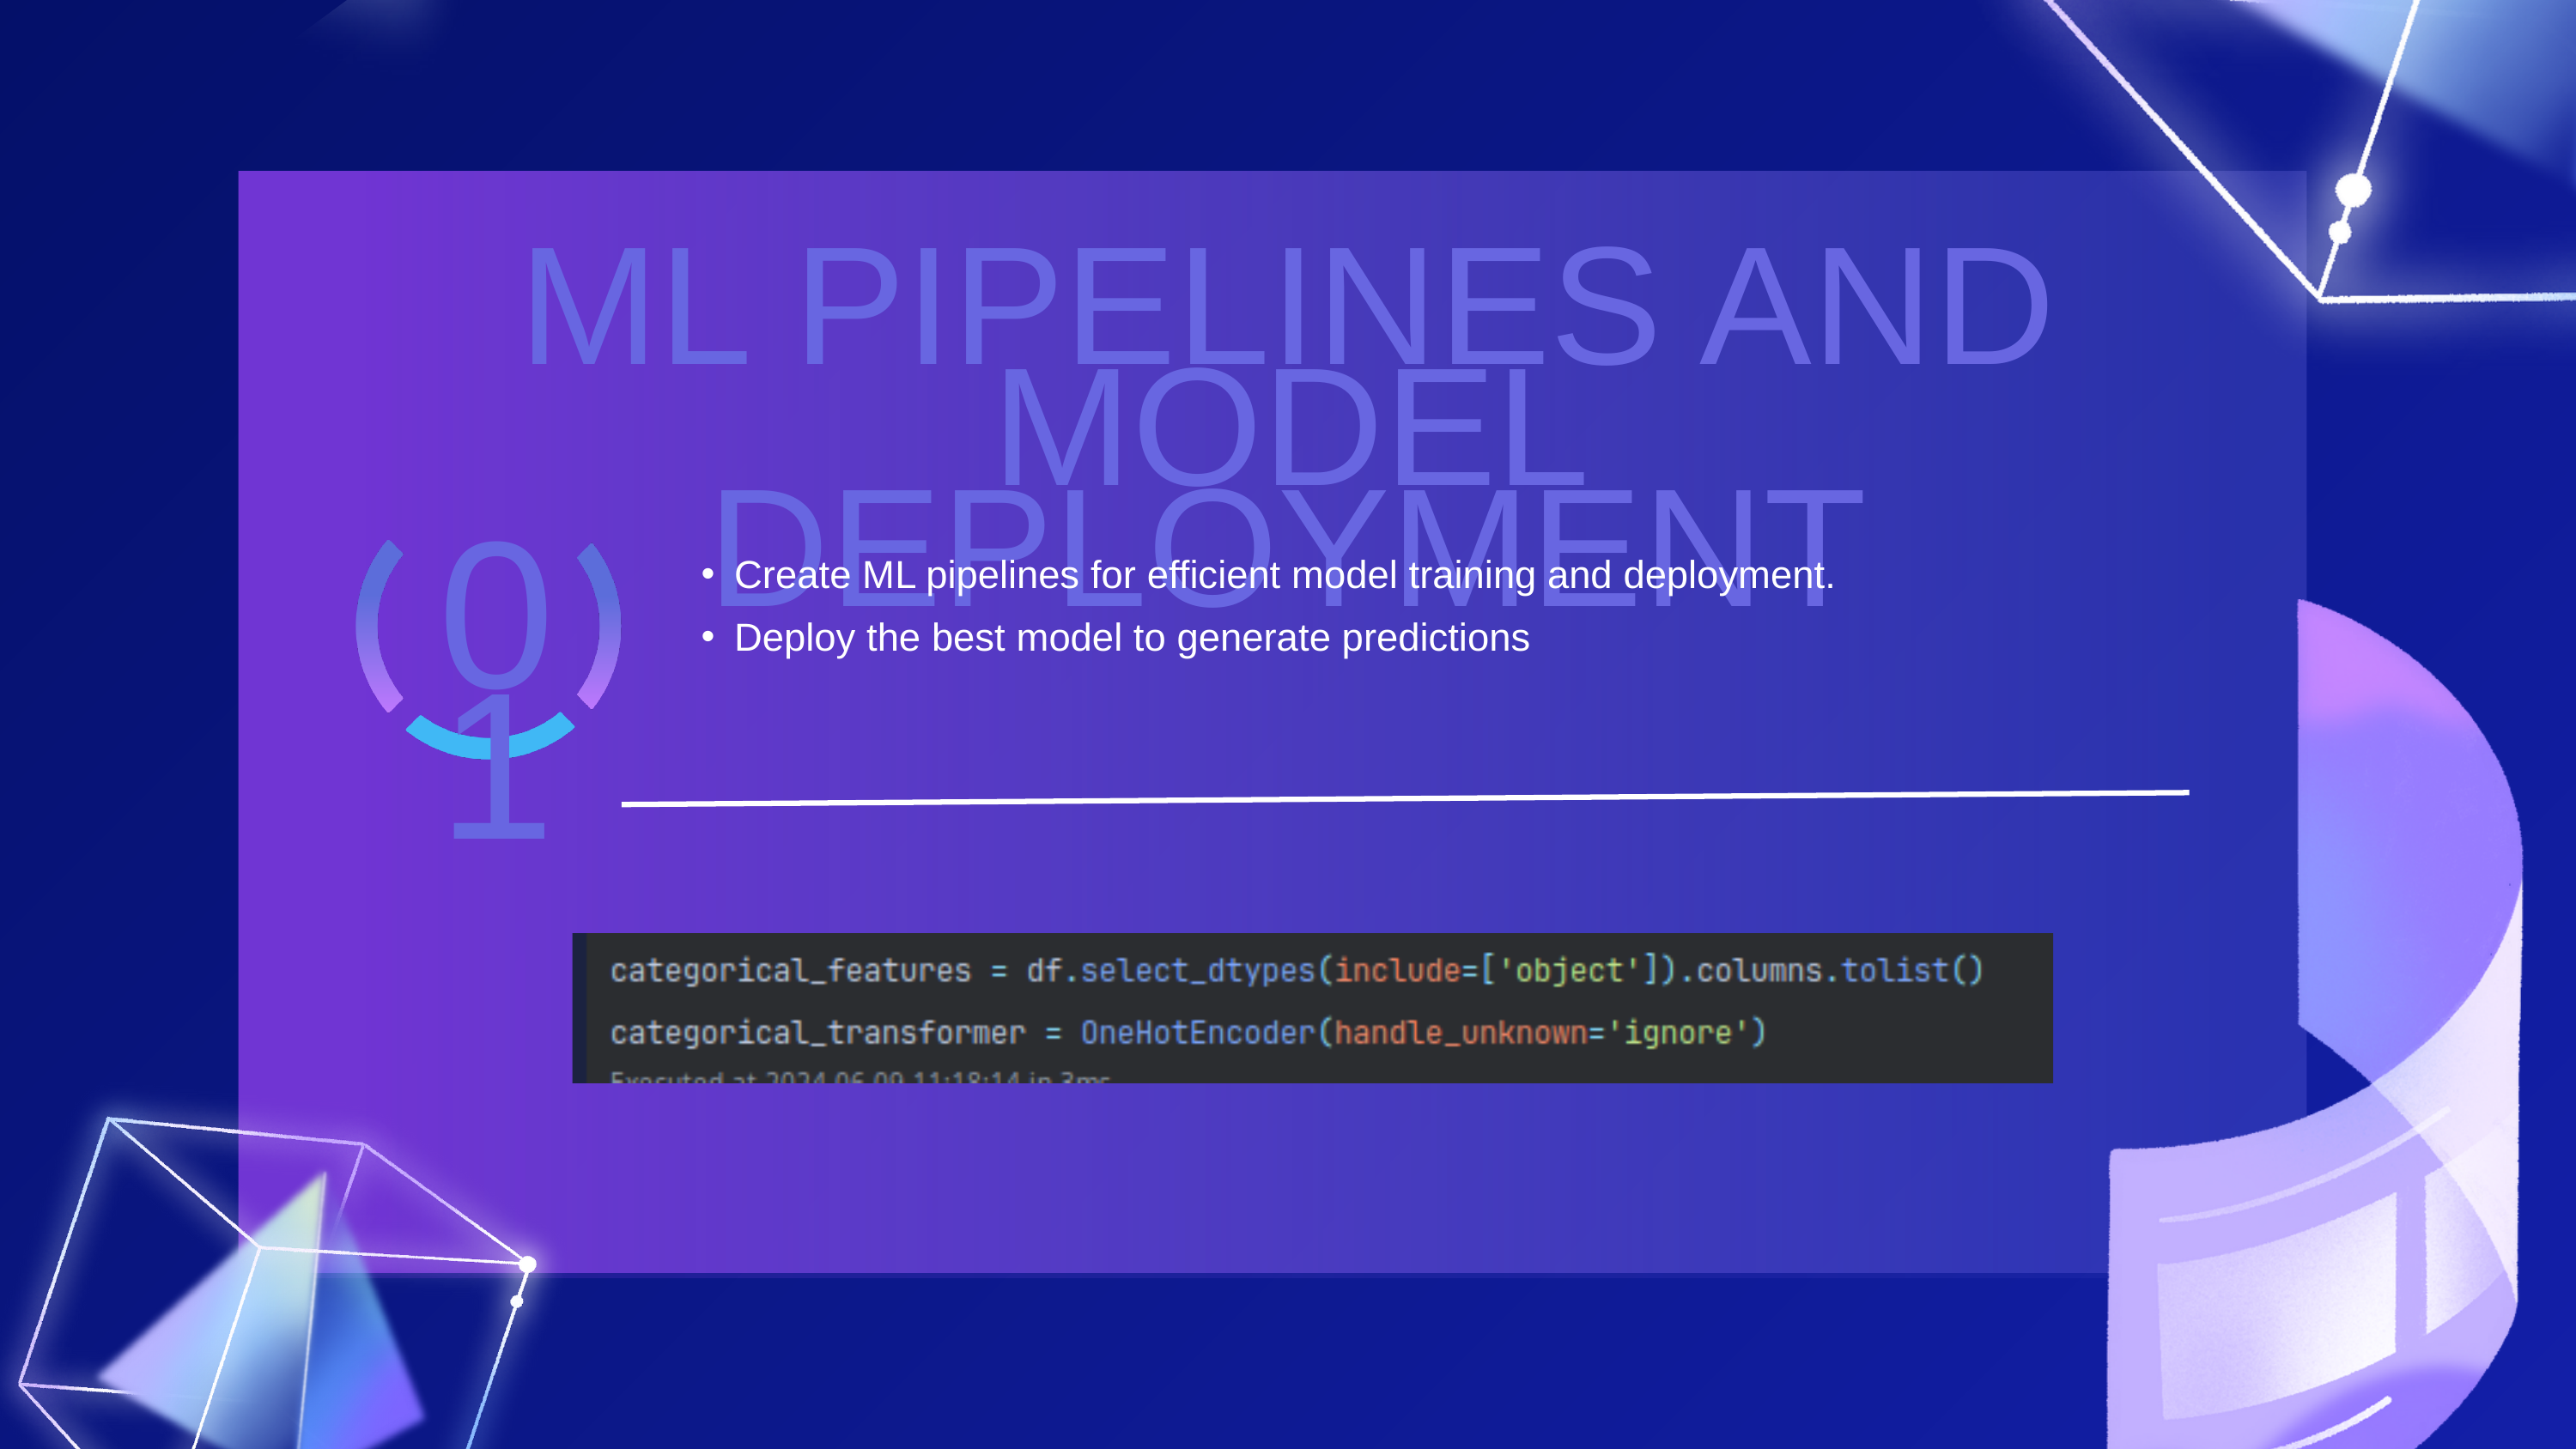

ML PIPELINES AND MODEL DEPLOYMENT
Create ML pipelines for efficient model training and deployment.
Deploy the best model to generate predictions

01